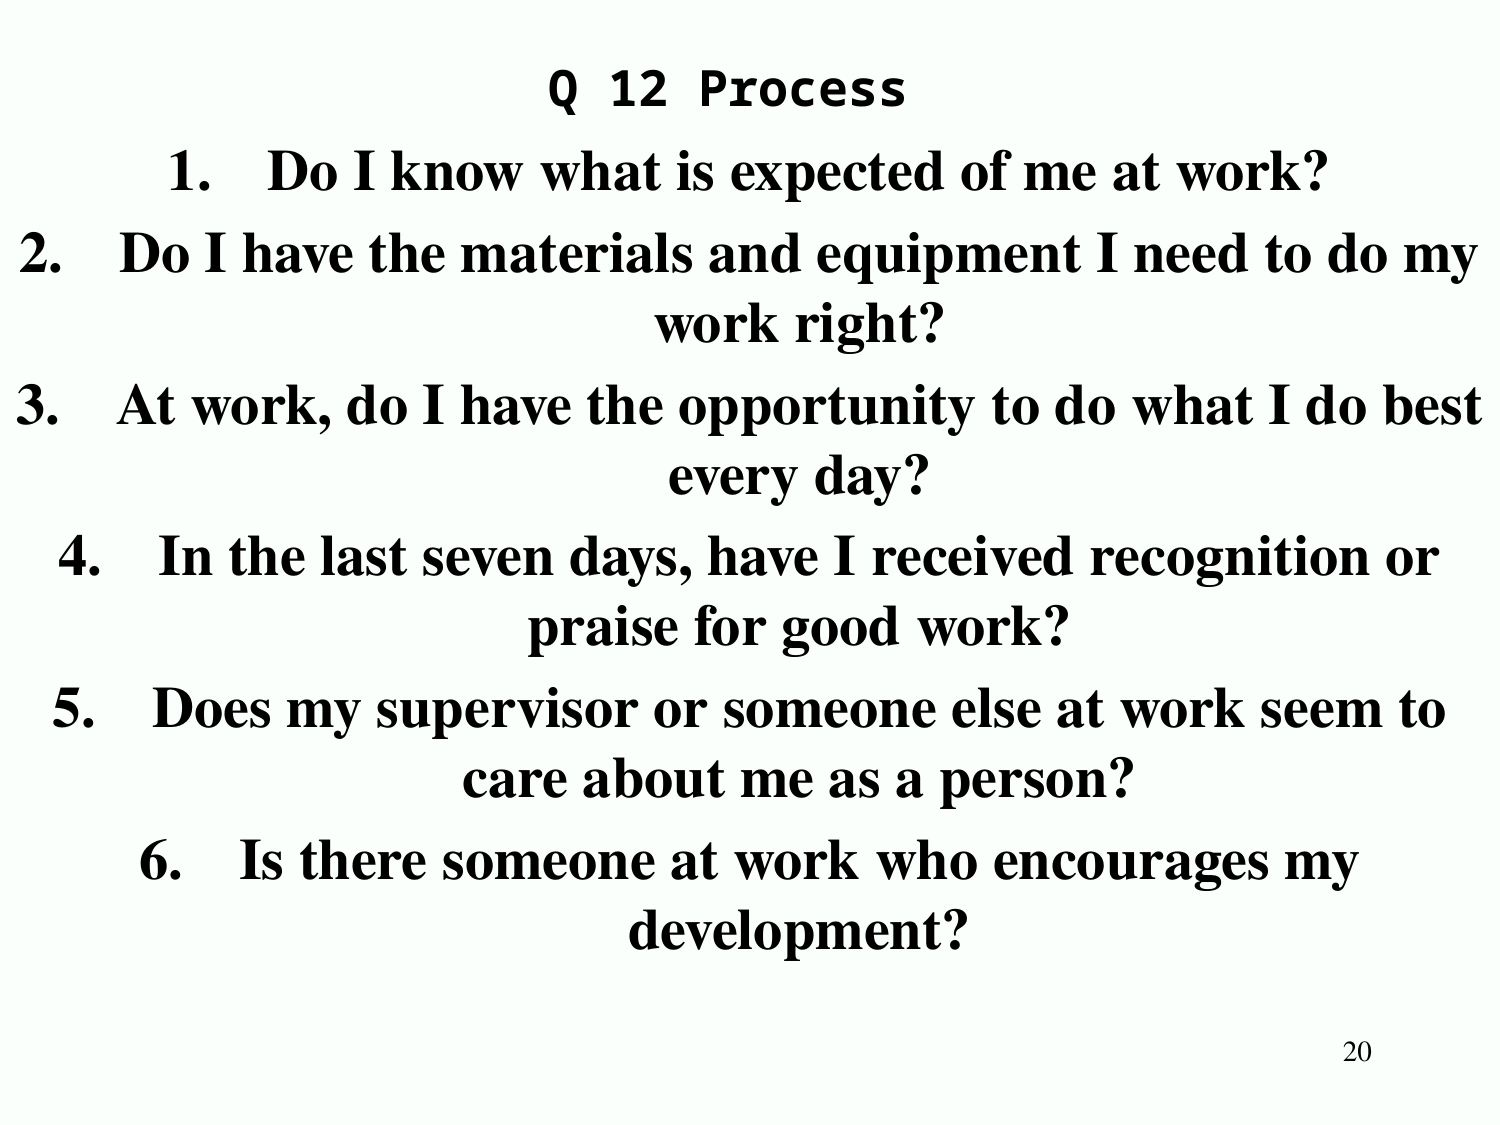

Q 12 Process
Do I know what is expected of me at work?
Do I have the materials and equipment I need to do my work right?
At work, do I have the opportunity to do what I do best every day?
In the last seven days, have I received recognition or praise for good work?
Does my supervisor or someone else at work seem to care about me as a person?
Is there someone at work who encourages my development?
20